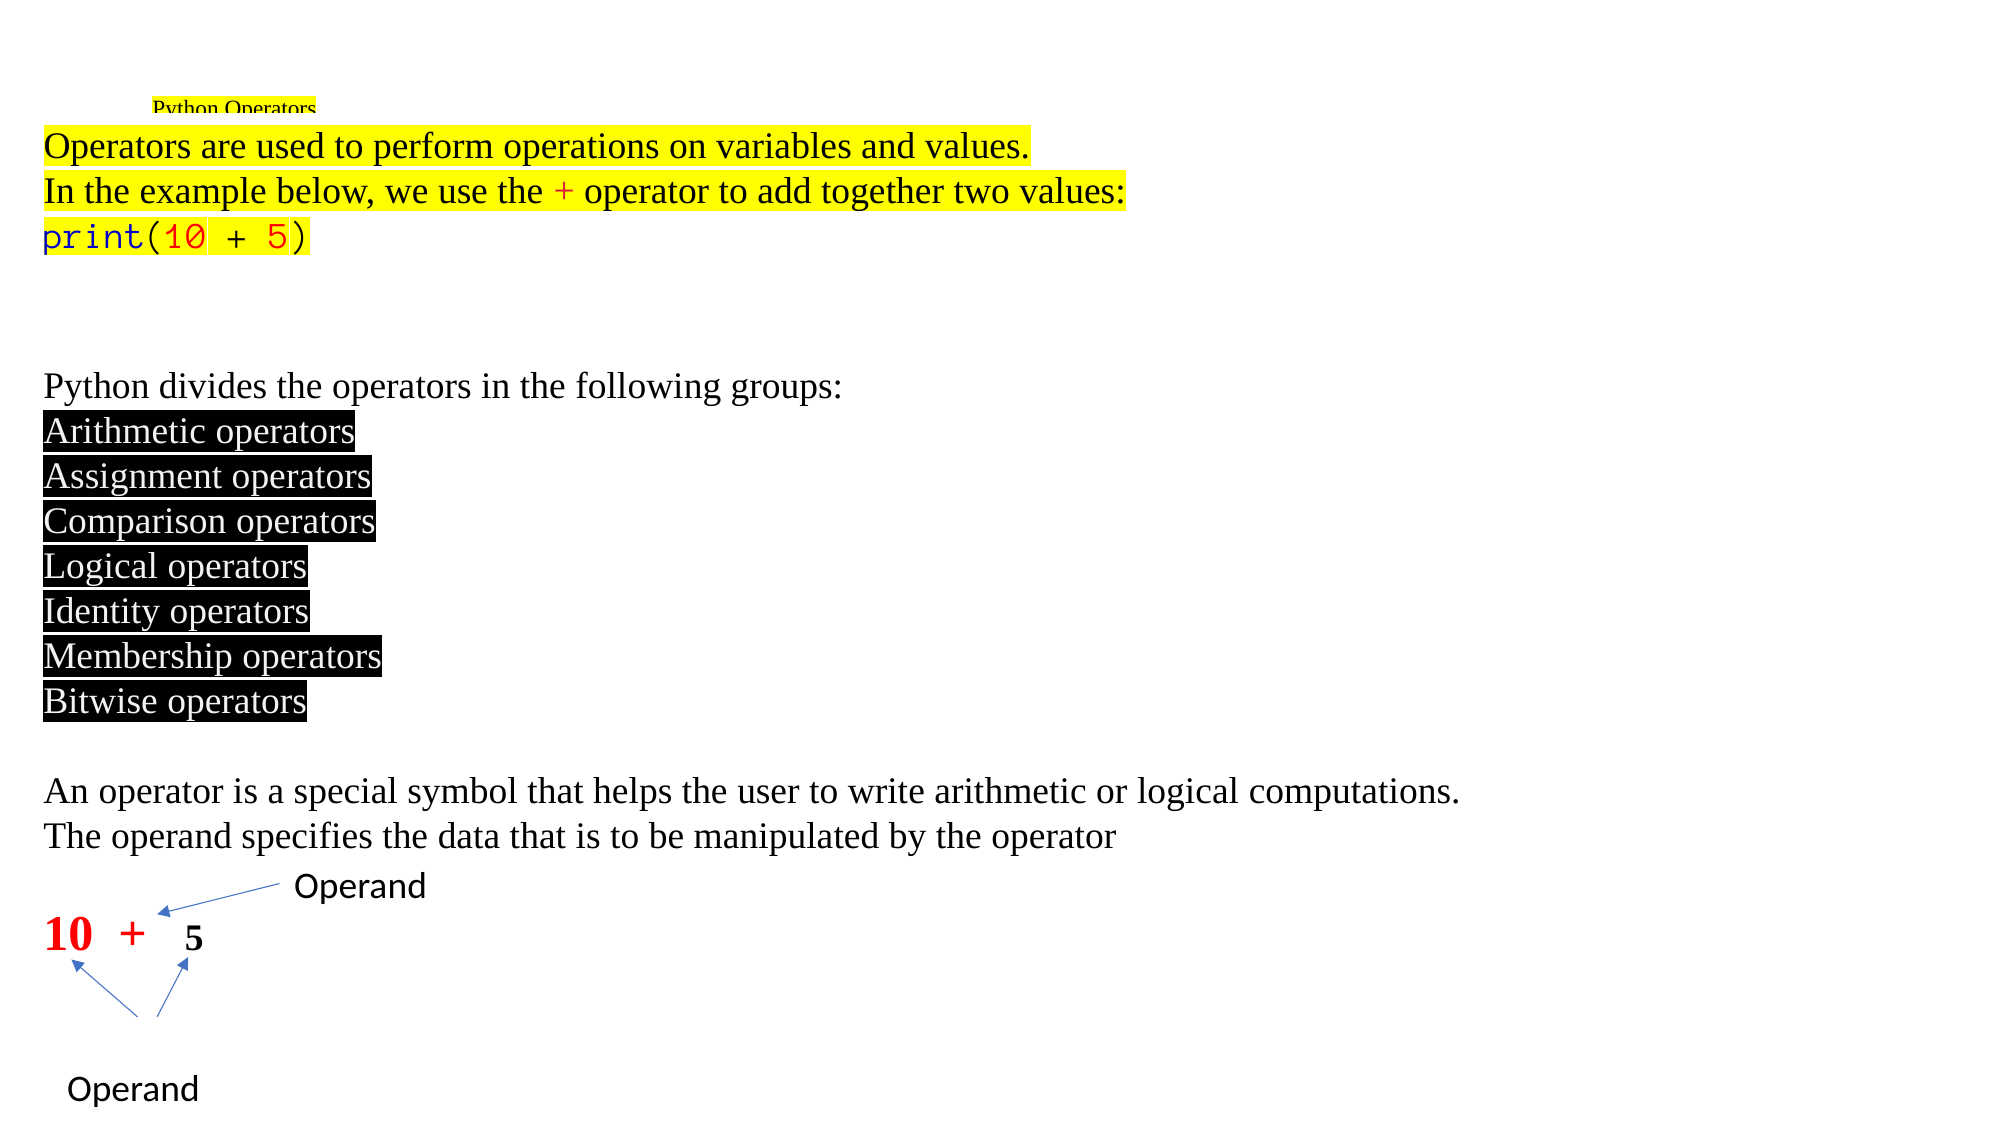

# Python Operators
Operators are used to perform operations on variables and values.
In the example below, we use the + operator to add together two values:
print(10 + 5)
Python divides the operators in the following groups:
Arithmetic operators
Assignment operators
Comparison operators
Logical operators
Identity operators
Membership operators
Bitwise operators

An operator is a special symbol that helps the user to write arithmetic or logical computations. The operand specifies the data that is to be manipulated by the operator

+    5

Operand
Operand